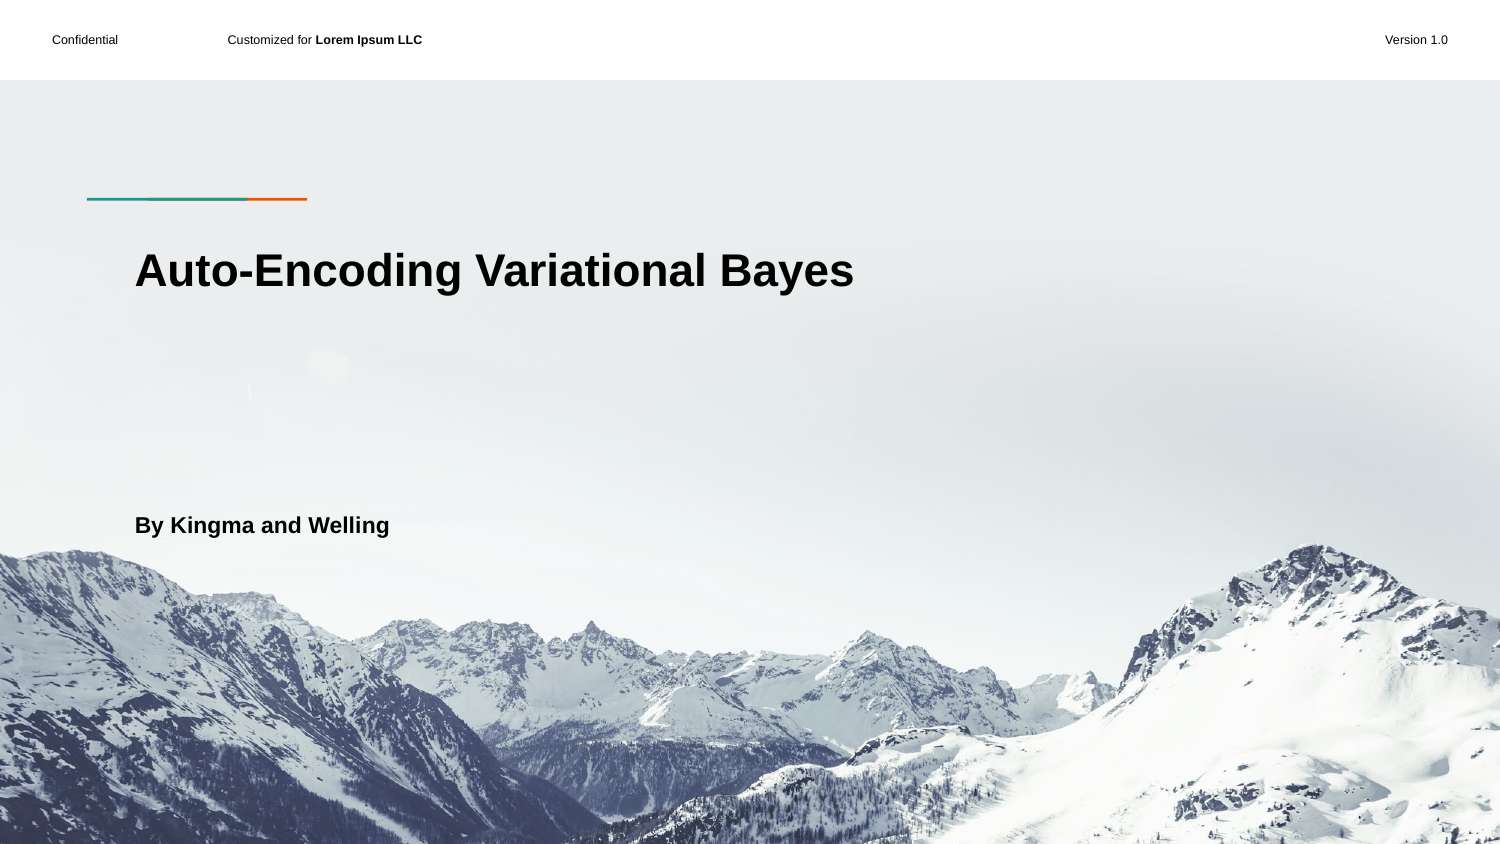

# Auto-Encoding Variational Bayes

By Kingma and Welling